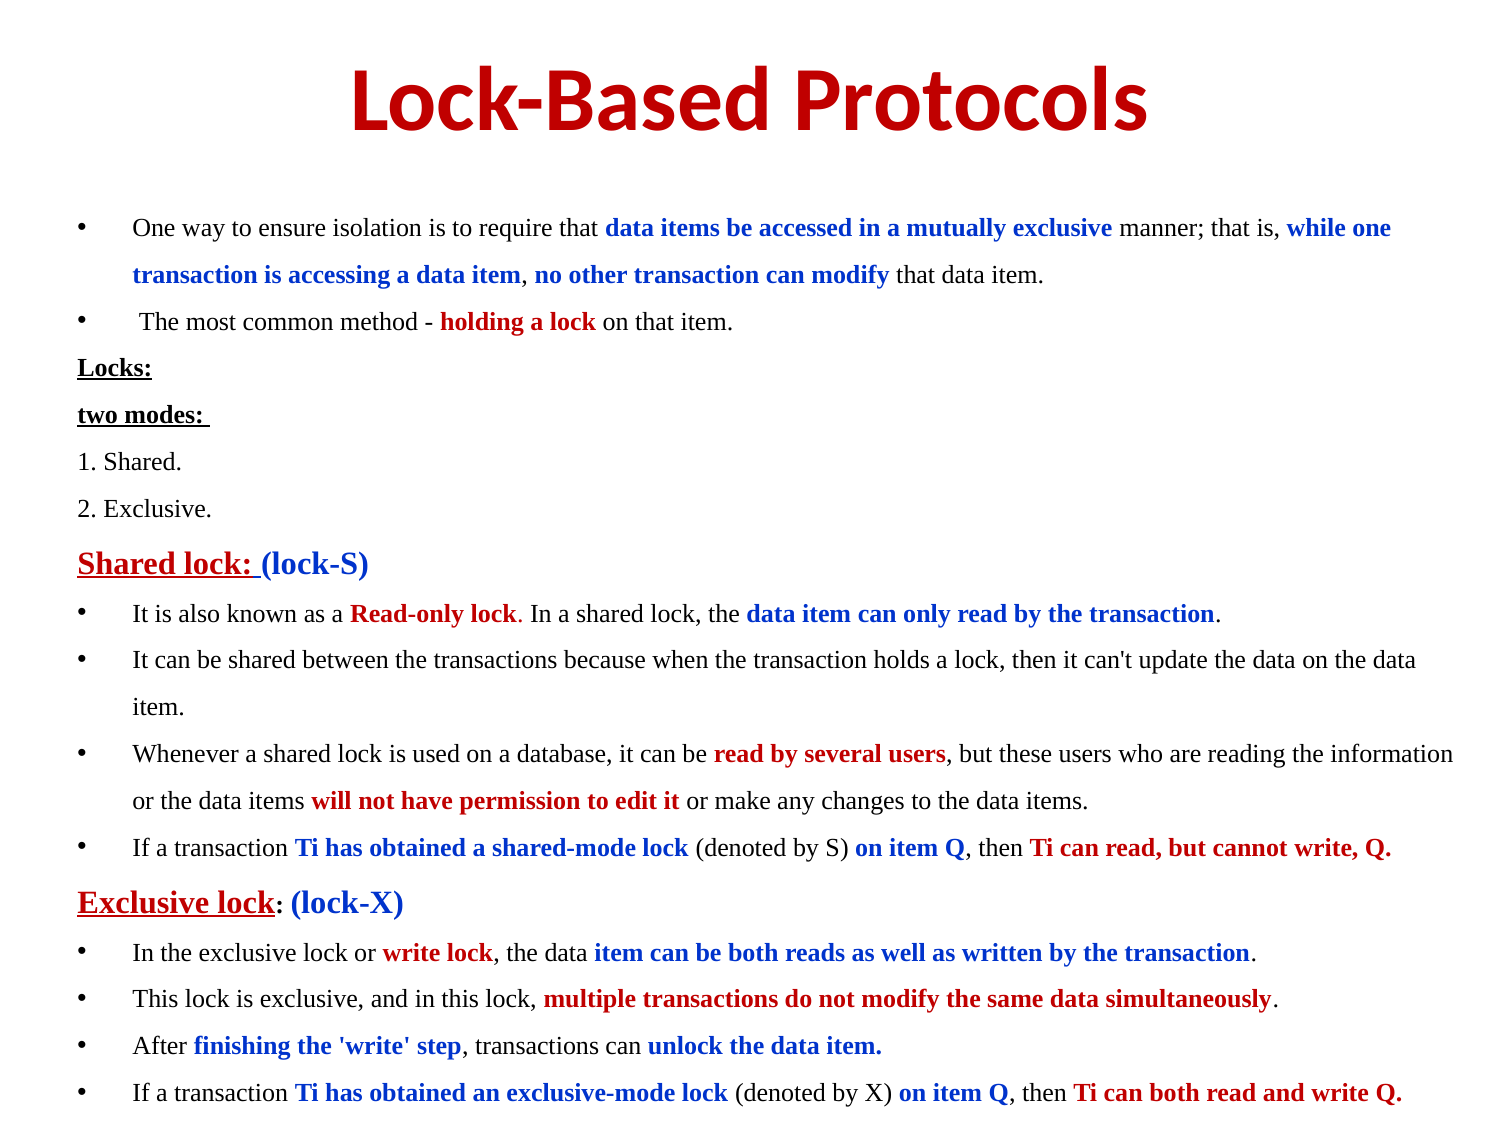

# Lock-Based Protocols
One way to ensure isolation is to require that data items be accessed in a mutually exclusive manner; that is, while one transaction is accessing a data item, no other transaction can modify that data item.
 The most common method - holding a lock on that item.
Locks:
two modes:
1. Shared.
2. Exclusive.
Shared lock: (lock-S)
It is also known as a Read-only lock. In a shared lock, the data item can only read by the transaction.
It can be shared between the transactions because when the transaction holds a lock, then it can't update the data on the data item.
Whenever a shared lock is used on a database, it can be read by several users, but these users who are reading the information or the data items will not have permission to edit it or make any changes to the data items.
If a transaction Ti has obtained a shared-mode lock (denoted by S) on item Q, then Ti can read, but cannot write, Q.
Exclusive lock: (lock-X)
In the exclusive lock or write lock, the data item can be both reads as well as written by the transaction.
This lock is exclusive, and in this lock, multiple transactions do not modify the same data simultaneously.
After finishing the 'write' step, transactions can unlock the data item.
If a transaction Ti has obtained an exclusive-mode lock (denoted by X) on item Q, then Ti can both read and write Q.